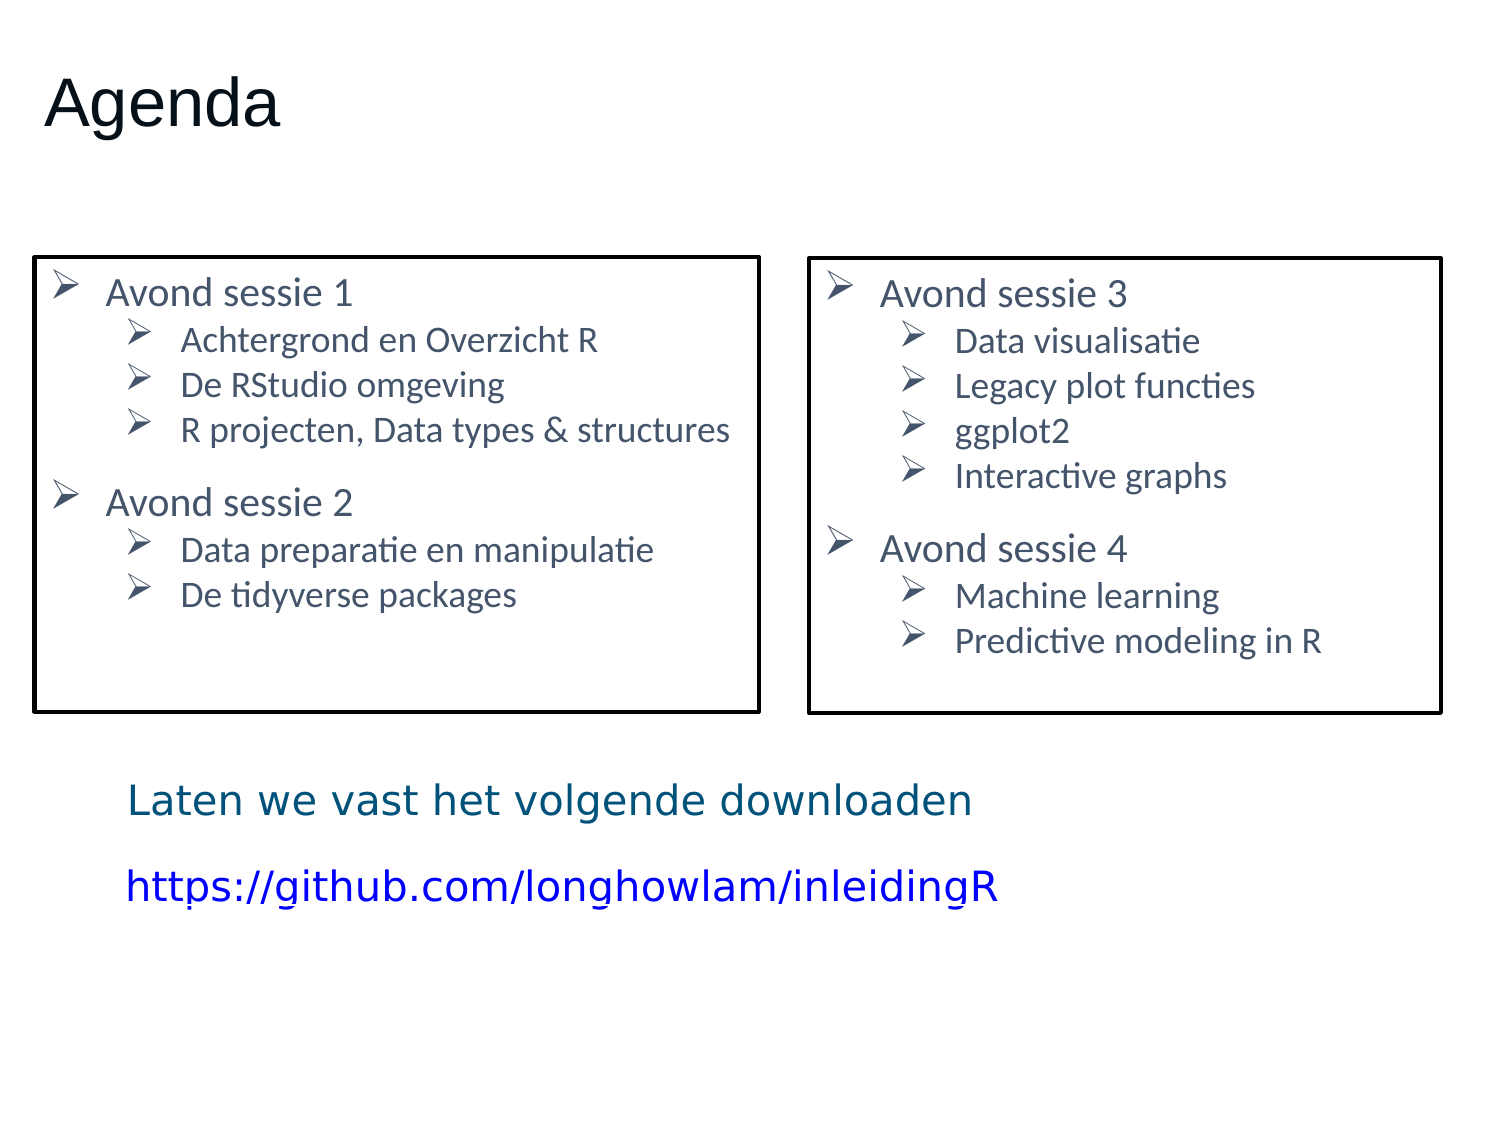

Agenda
Avond sessie 1
Achtergrond en Overzicht R
De RStudio omgeving
R projecten, Data types & structures
Avond sessie 2
Data preparatie en manipulatie
De tidyverse packages
Avond sessie 3
Data visualisatie
Legacy plot functies
ggplot2
Interactive graphs
Avond sessie 4
Machine learning
Predictive modeling in R
Laten we vast het volgende downloaden
https://github.com/longhowlam/inleidingR